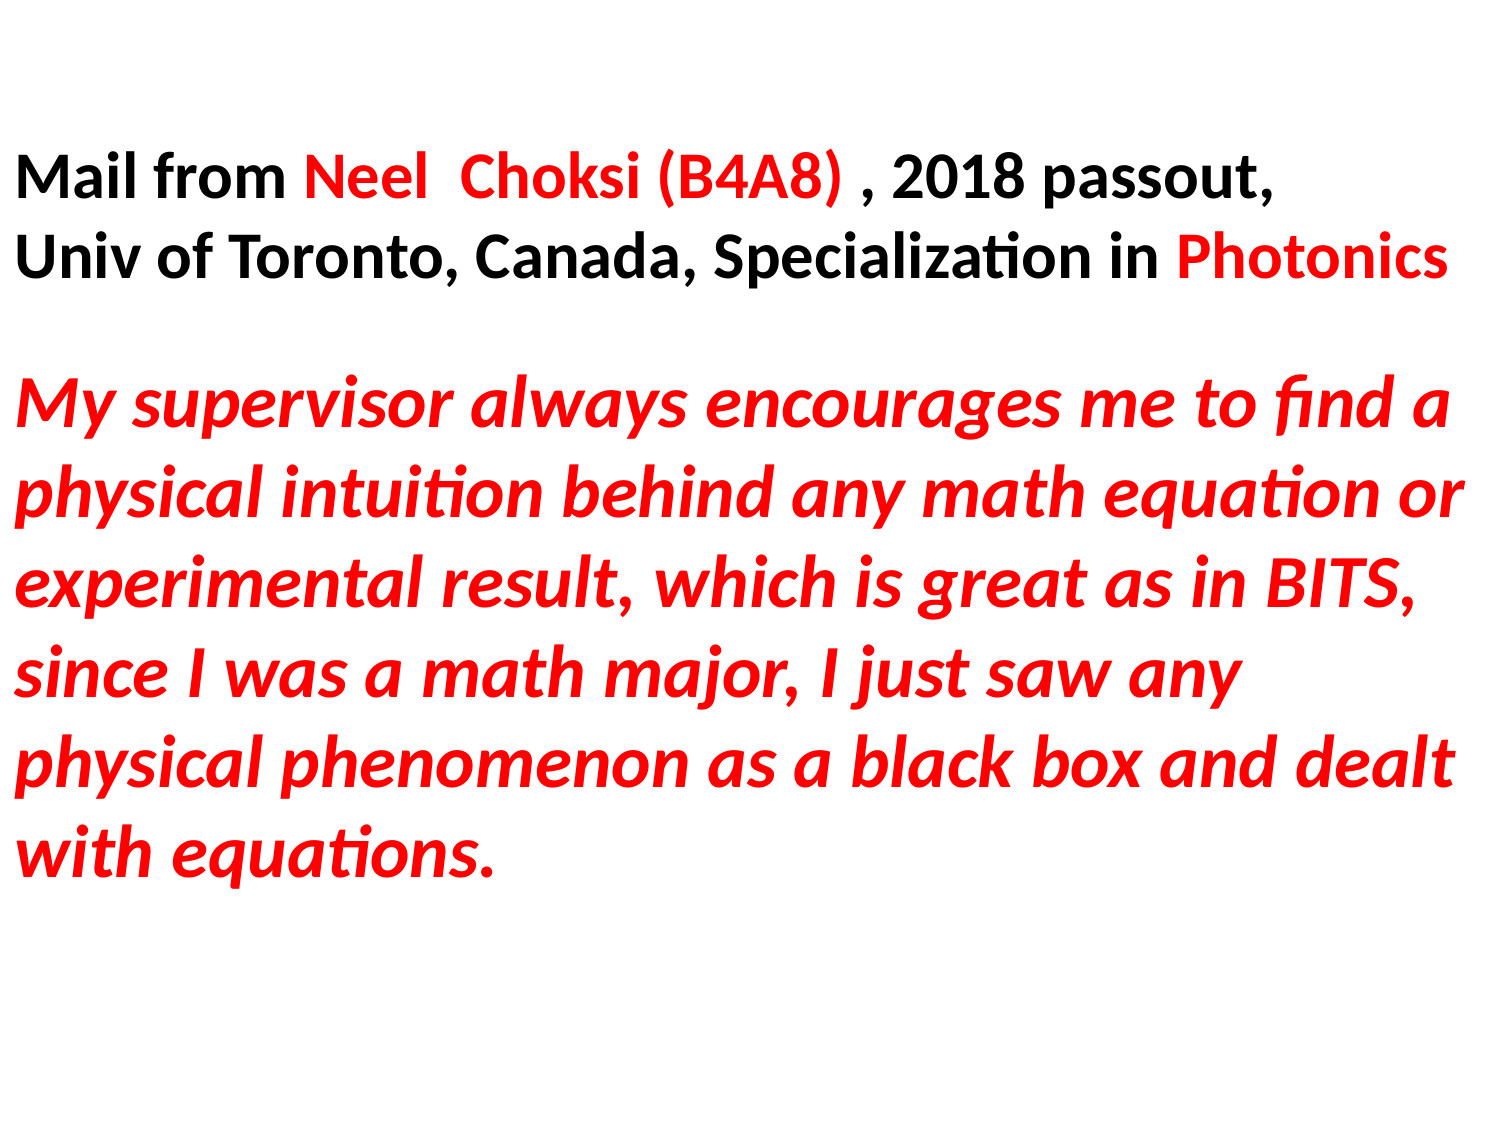

Mail from Neel  Choksi (B4A8) , 2018 passout,
Univ of Toronto, Canada, Specialization in Photonics

My supervisor always encourages me to find a physical intuition behind any math equation or experimental result, which is great as in BITS, since I was a math major, I just saw any physical phenomenon as a black box and dealt with equations.